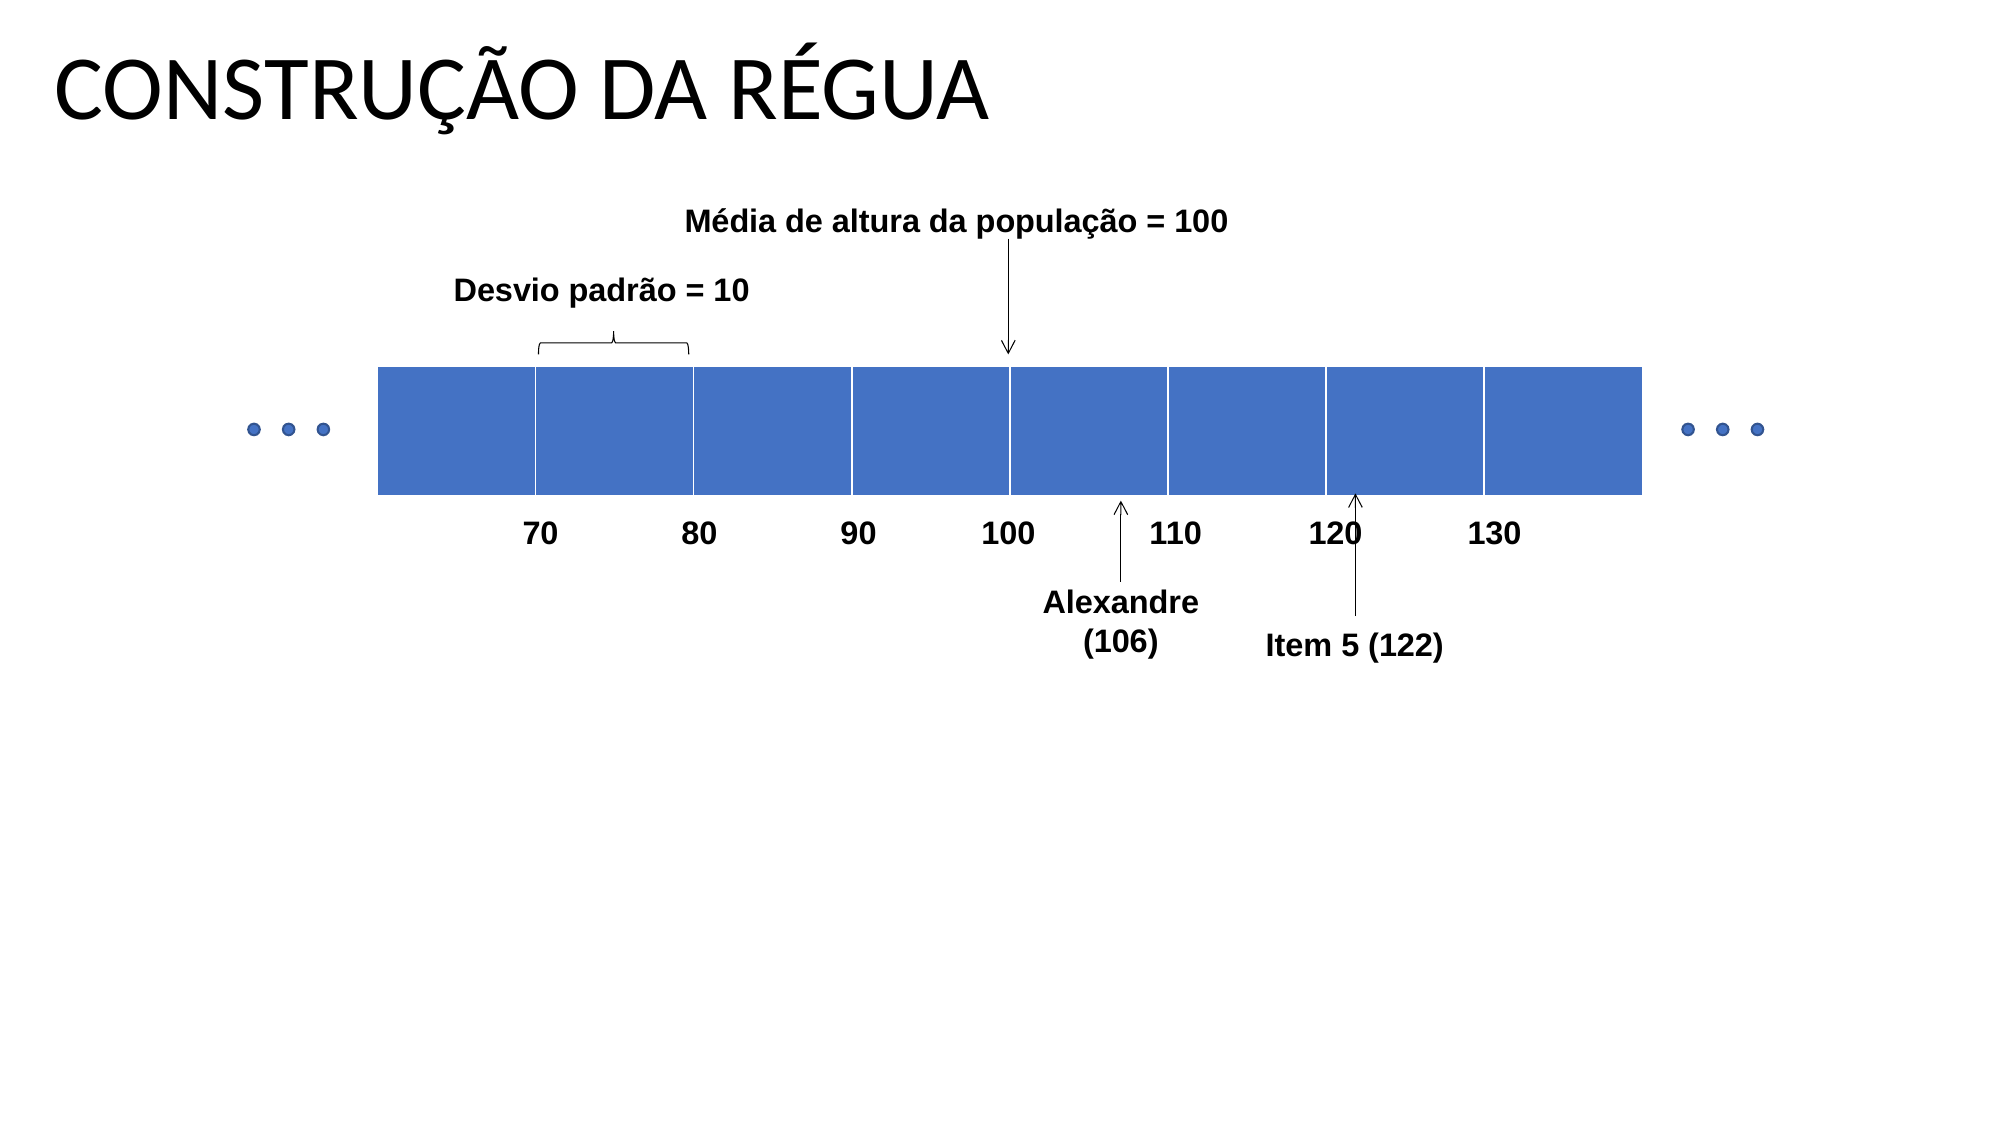

# CONSTRUÇÃO DA RÉGUA
Média de altura da população = 100
Desvio padrão = 10

|  |  |  |  |  |  |  |  |
| --- | --- | --- | --- | --- | --- | --- | --- |

70	 80	  90	 100	   110	    120	     130
Alexandre
(106)
Item 5 (122)